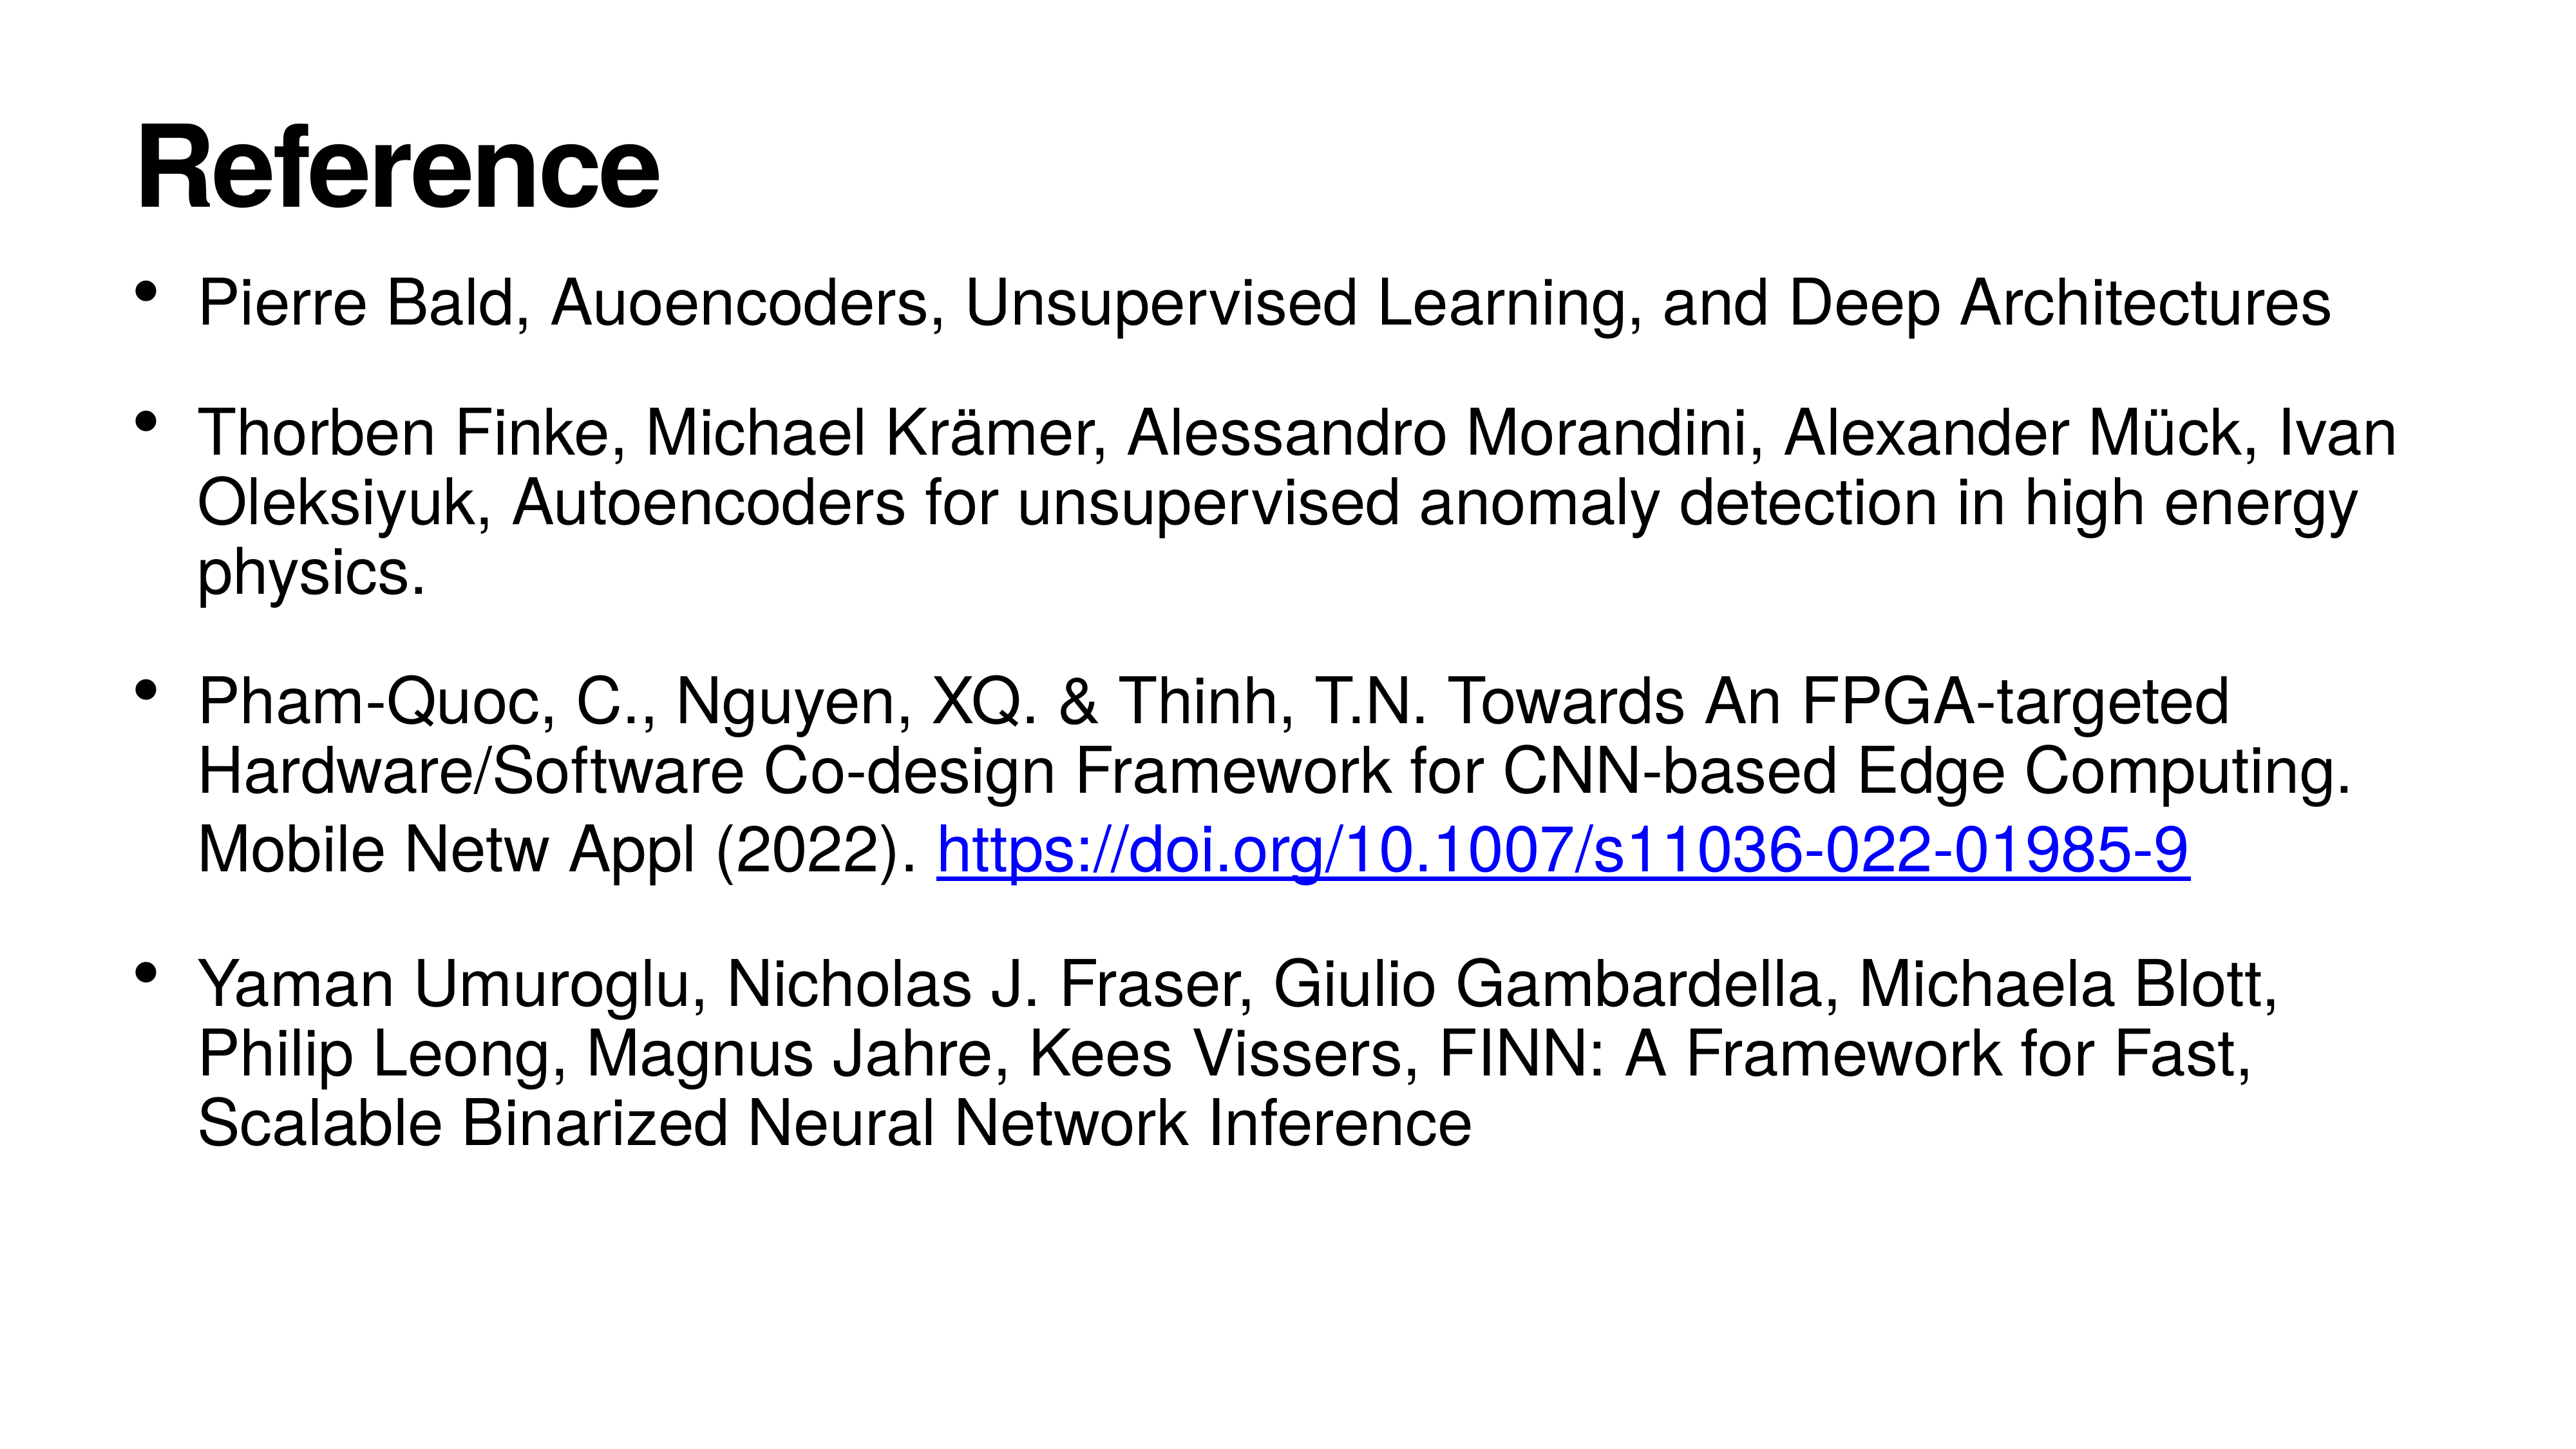

# Reference
Pierre Bald, Auoencoders, Unsupervised Learning, and Deep Architectures
Thorben Finke, Michael Krämer, Alessandro Morandini, Alexander Mück, Ivan Oleksiyuk, Autoencoders for unsupervised anomaly detection in high energy physics.
Pham-Quoc, C., Nguyen, XQ. & Thinh, T.N. Towards An FPGA-targeted Hardware/Software Co-design Framework for CNN-based Edge Computing. Mobile Netw Appl (2022). https://doi.org/10.1007/s11036-022-01985-9
Yaman Umuroglu, Nicholas J. Fraser, Giulio Gambardella, Michaela Blott, Philip Leong, Magnus Jahre, Kees Vissers, FINN: A Framework for Fast, Scalable Binarized Neural Network Inference